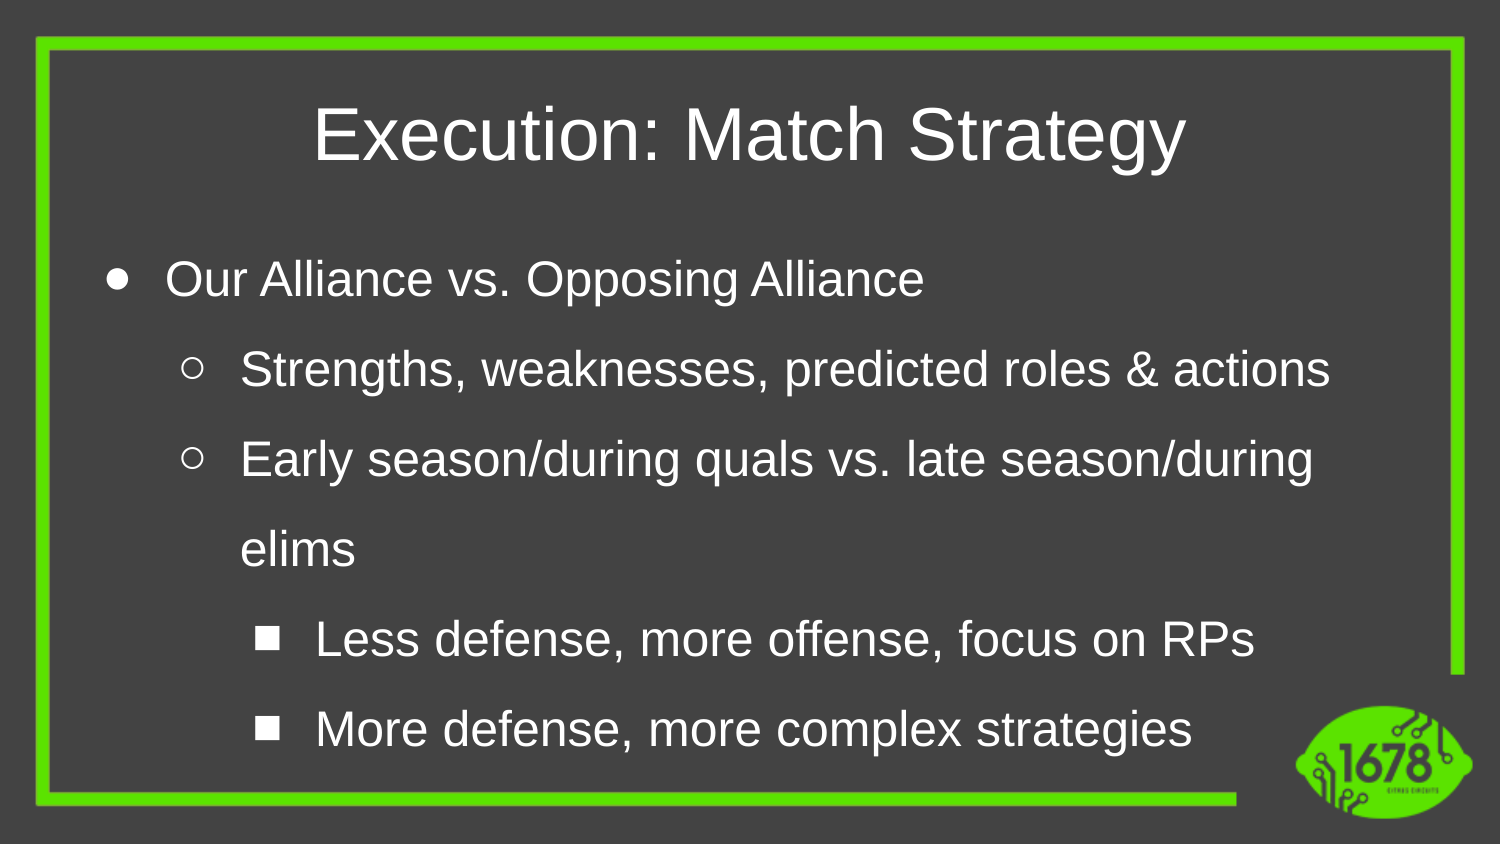

Execution: Match Strategy
Our Alliance vs. Opposing Alliance
Strengths, weaknesses, predicted roles & actions
Early season/during quals vs. late season/during elims
Less defense, more offense, focus on RPs
More defense, more complex strategies